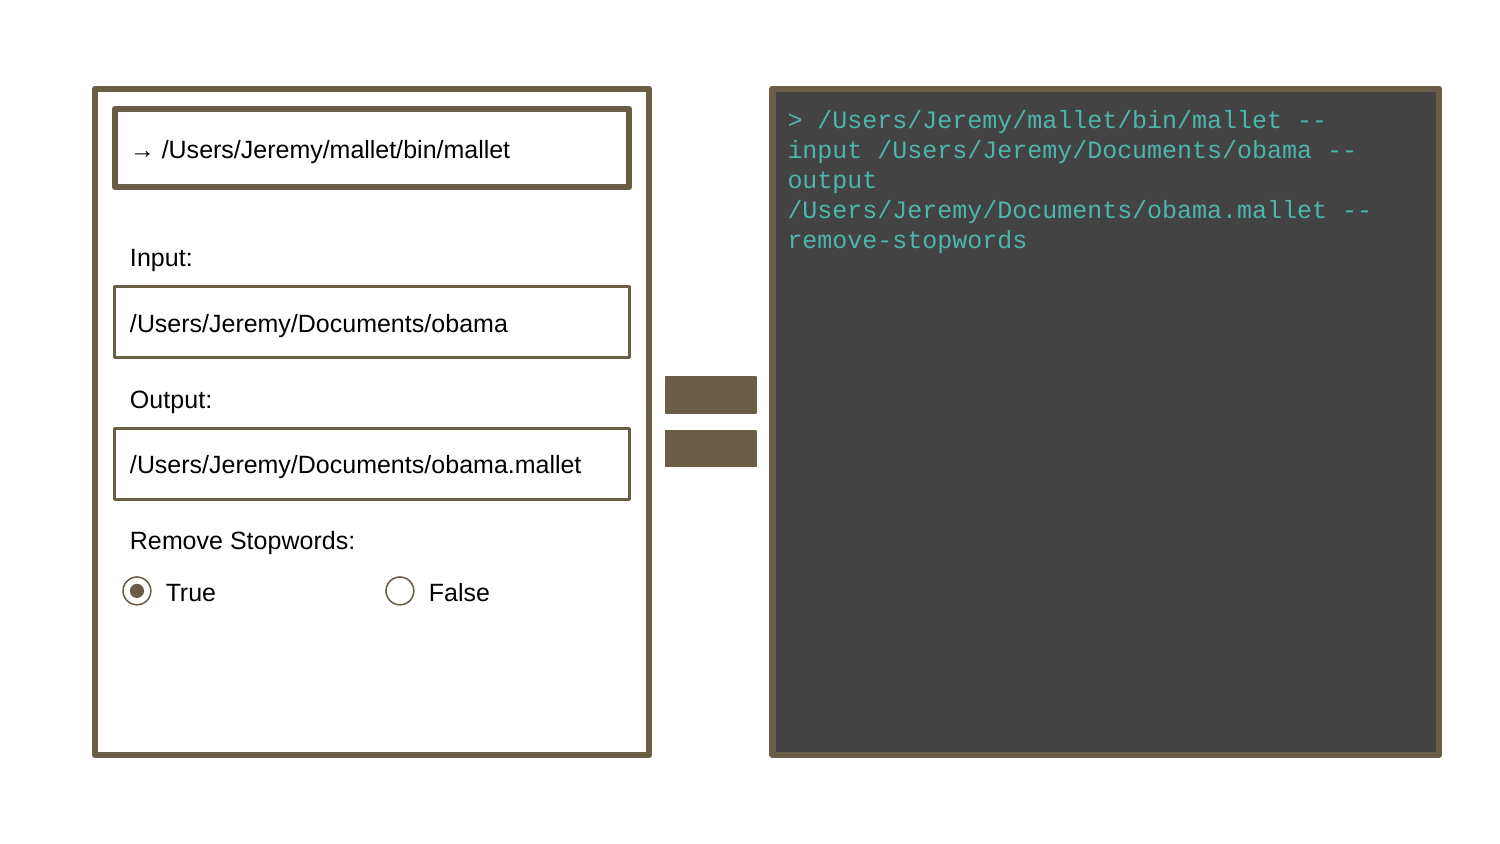

→ /Users/Jeremy/mallet/bin/mallet
Input:
/Users/Jeremy/Documents/obama
Output:
/Users/Jeremy/Documents/obama.mallet
Remove Stopwords:

True

False

> /Users/Jeremy/mallet/bin/mallet --input /Users/Jeremy/Documents/obama --output /Users/Jeremy/Documents/obama.mallet --remove-stopwords